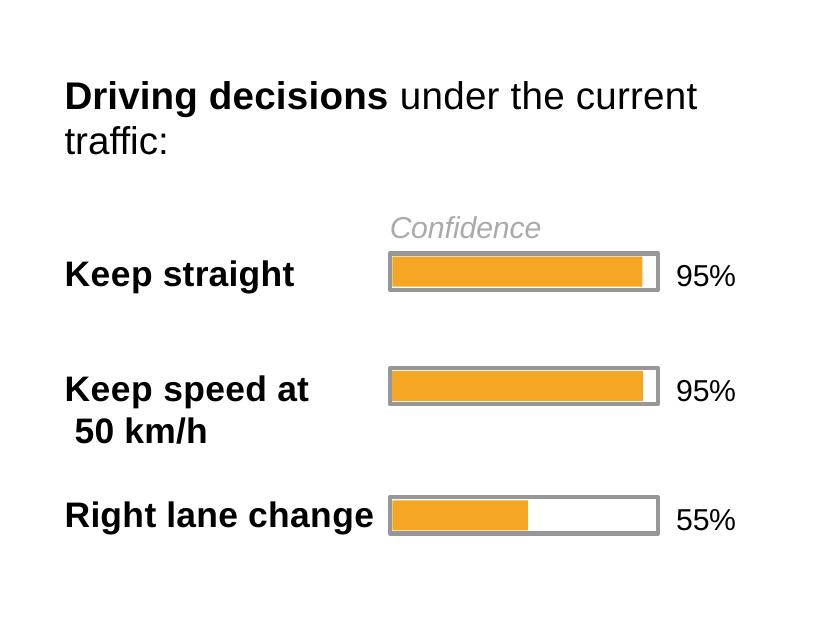

# Driving decisions under the current  traffic:
Confidence
Keep straight

95%
Keep speed at  50 km/h

95%
Right lane change

55%